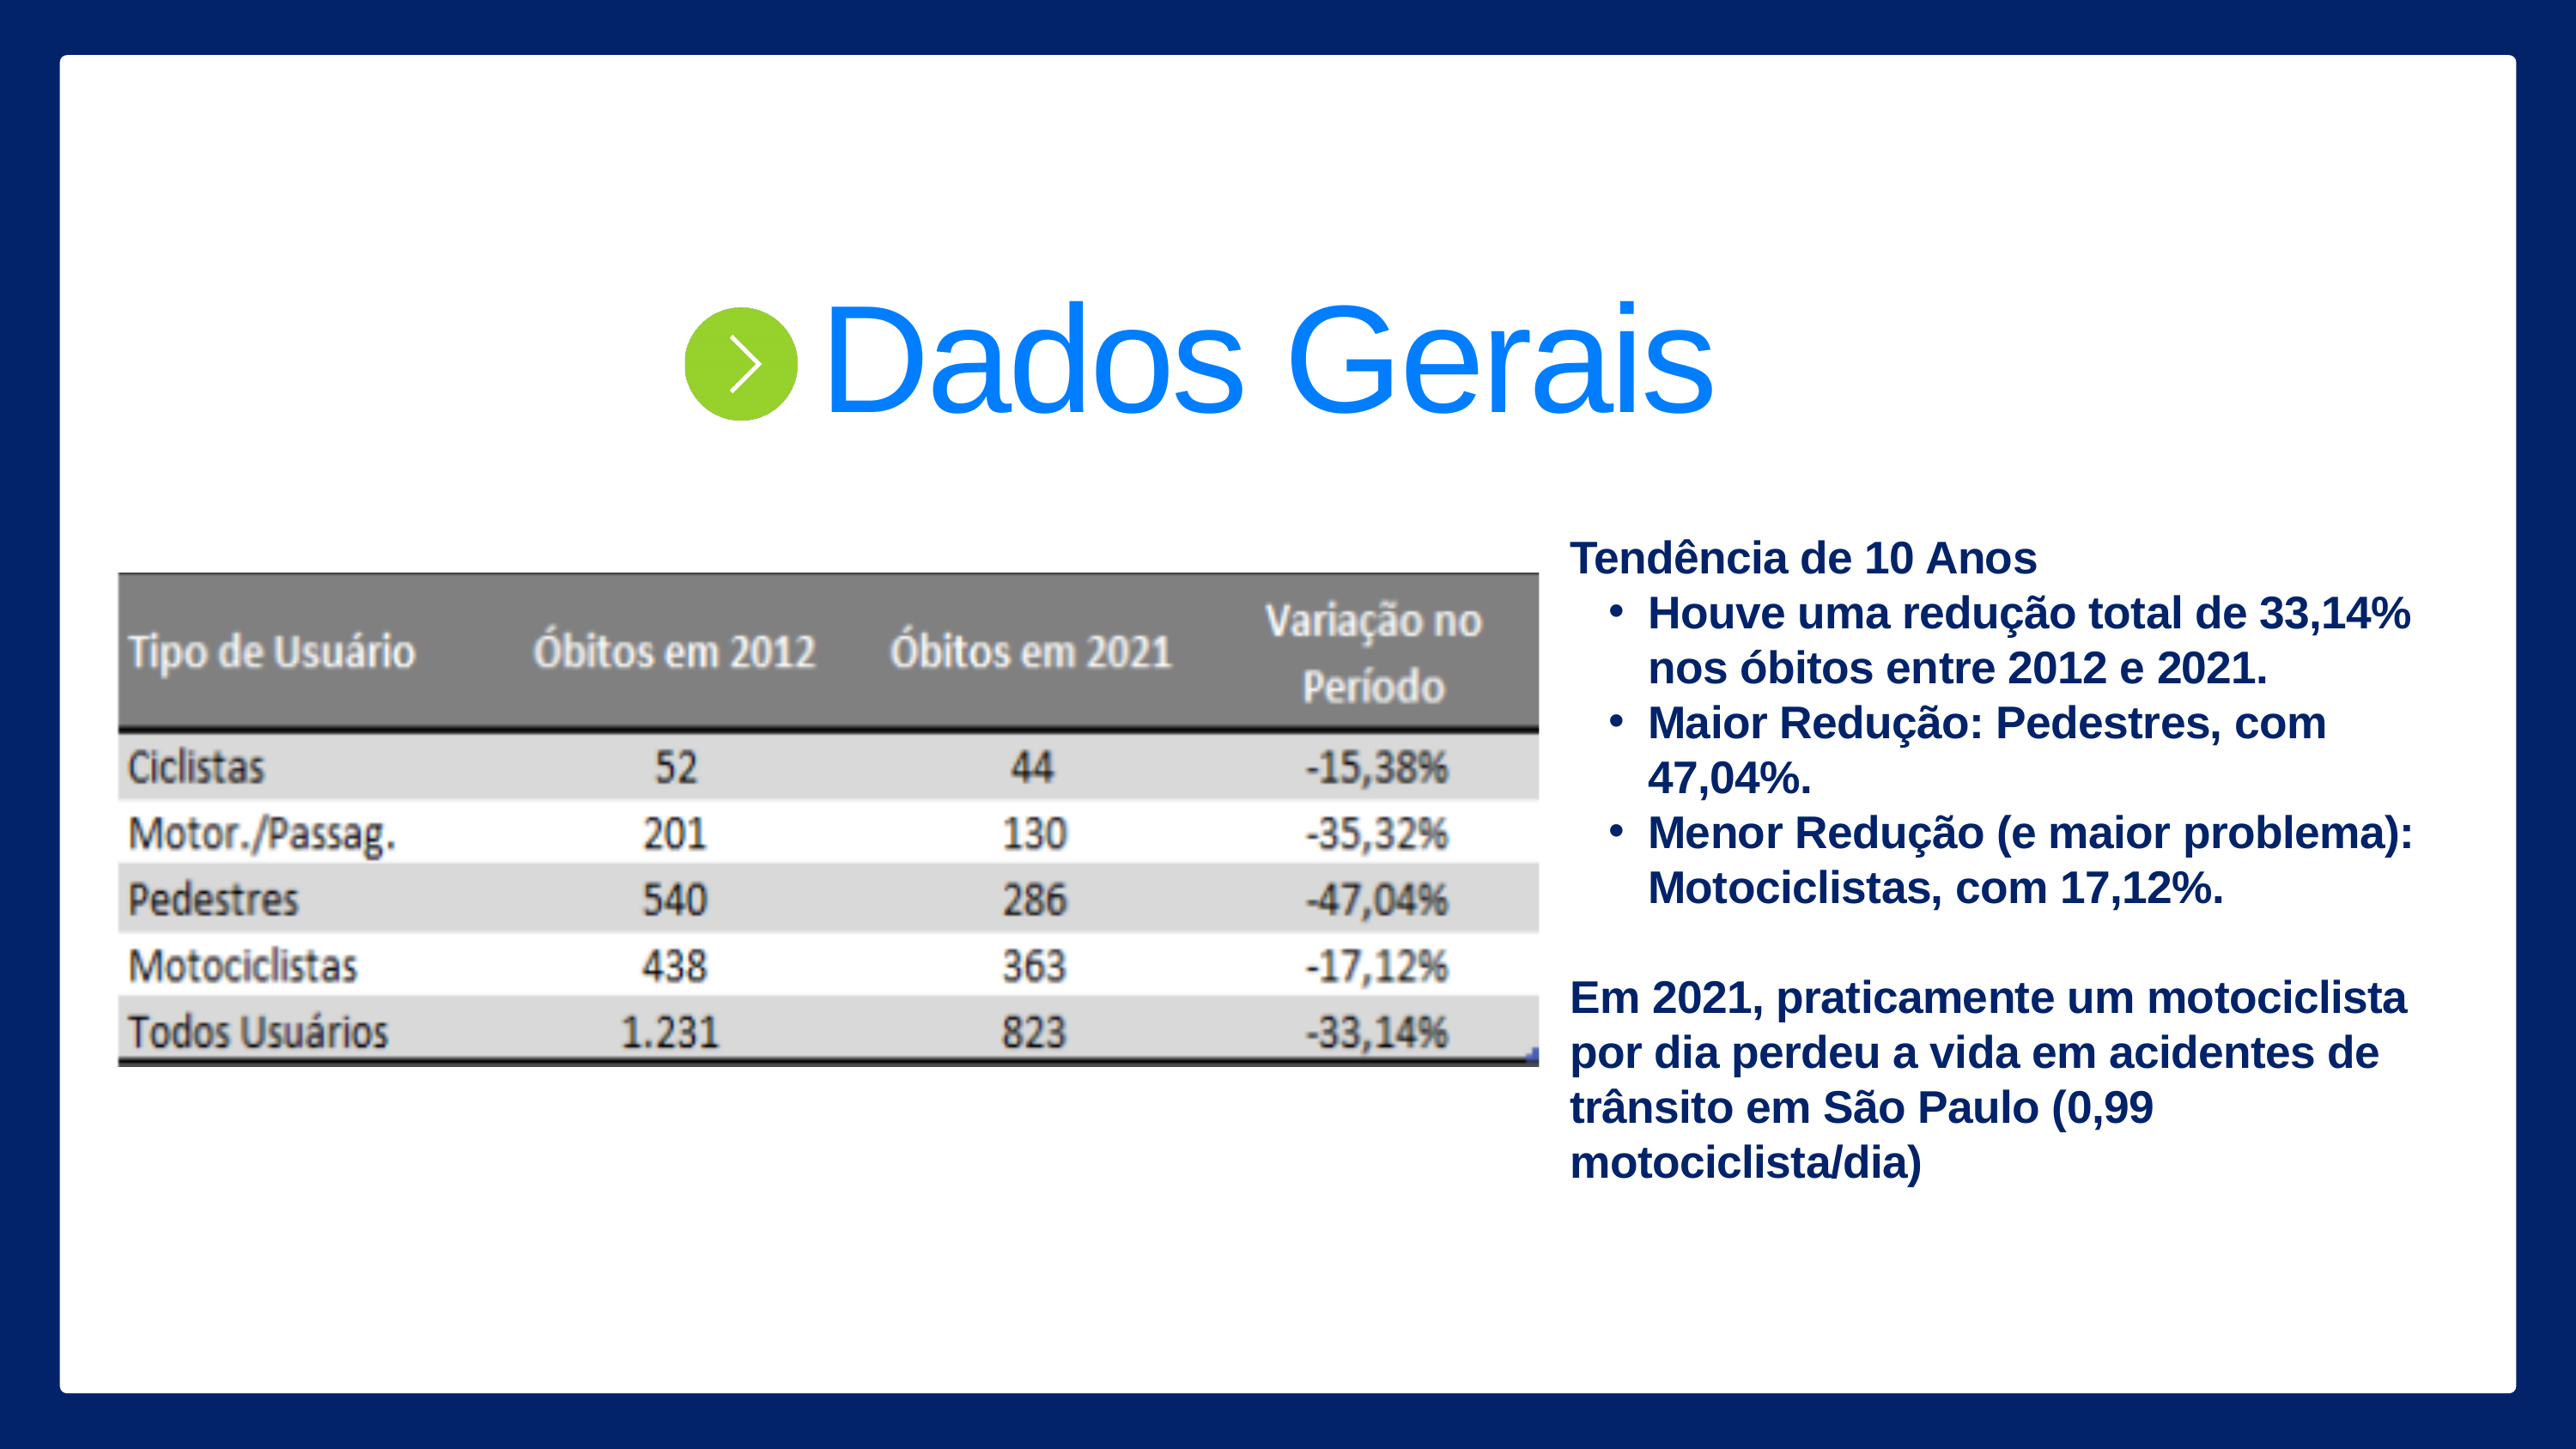

Dados Gerais
Tendência de 10 Anos
Houve uma redução total de 33,14% nos óbitos entre 2012 e 2021.
Maior Redução: Pedestres, com 47,04%.
Menor Redução (e maior problema): Motociclistas, com 17,12%.

Em 2021, praticamente um motociclista por dia perdeu a vida em acidentes de trânsito em São Paulo (0,99 motociclista/dia)